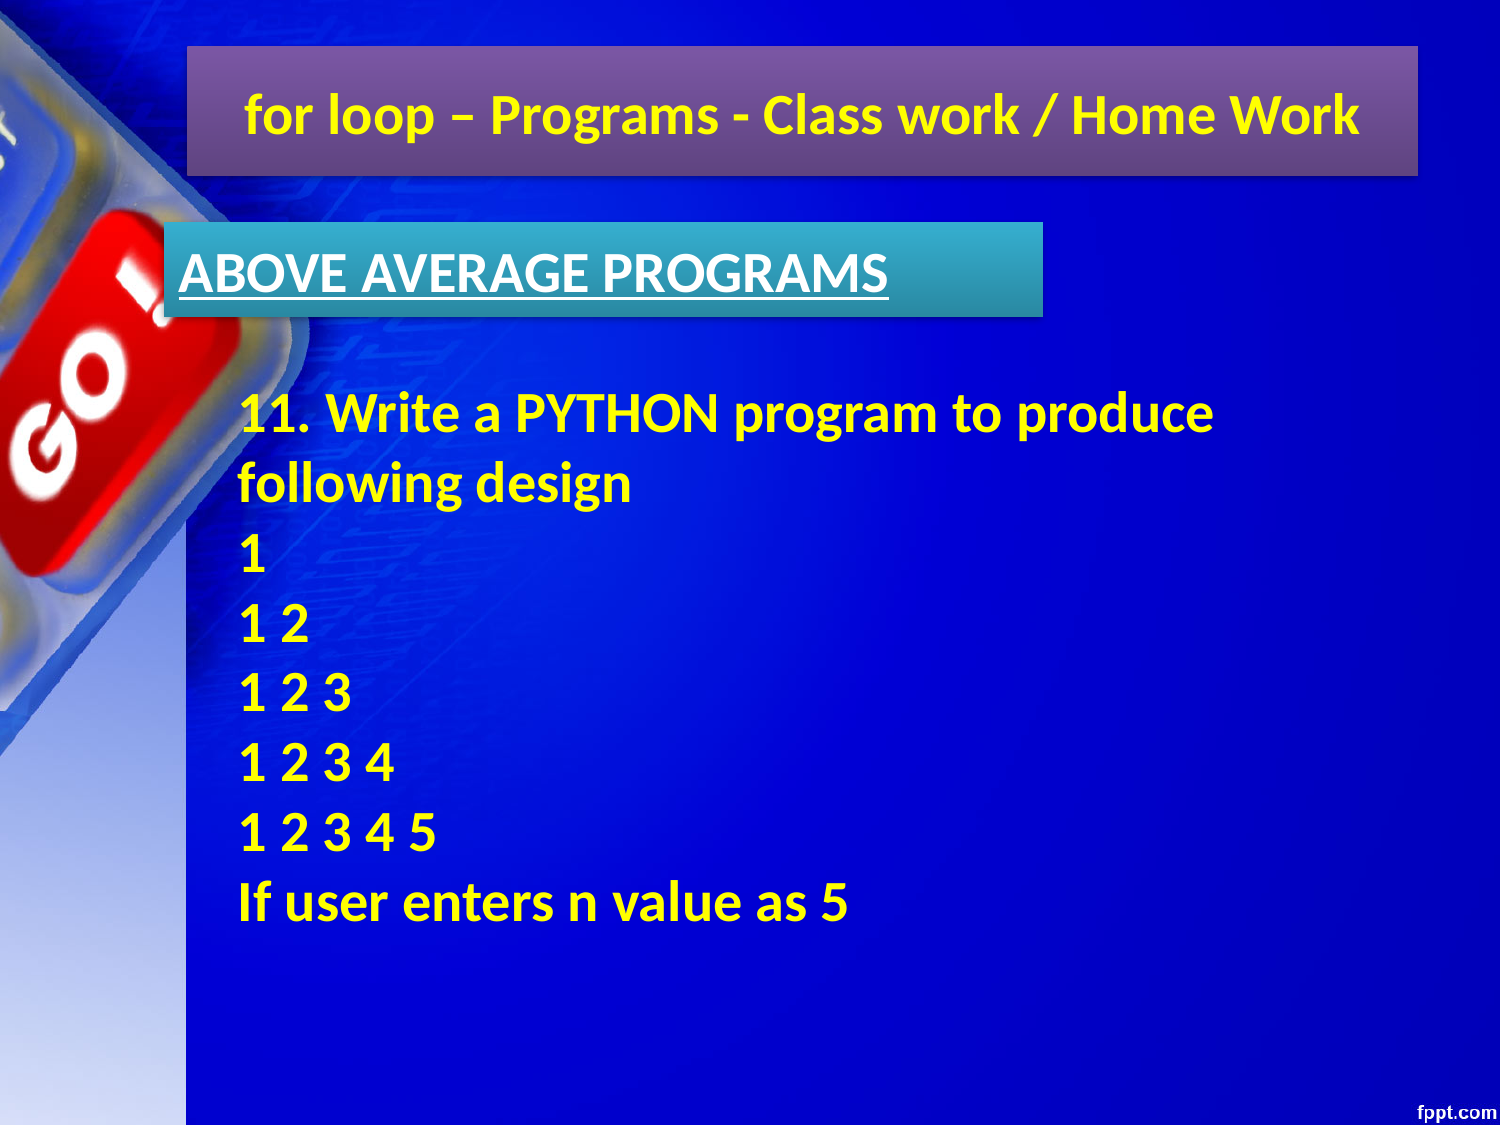

for loop – Programs - Class work / Home Work
ABOVE AVERAGE PROGRAMS
11. Write a PYTHON program to produce following design
1
1 2
1 2 3
1 2 3 4
1 2 3 4 5
If user enters n value as 5